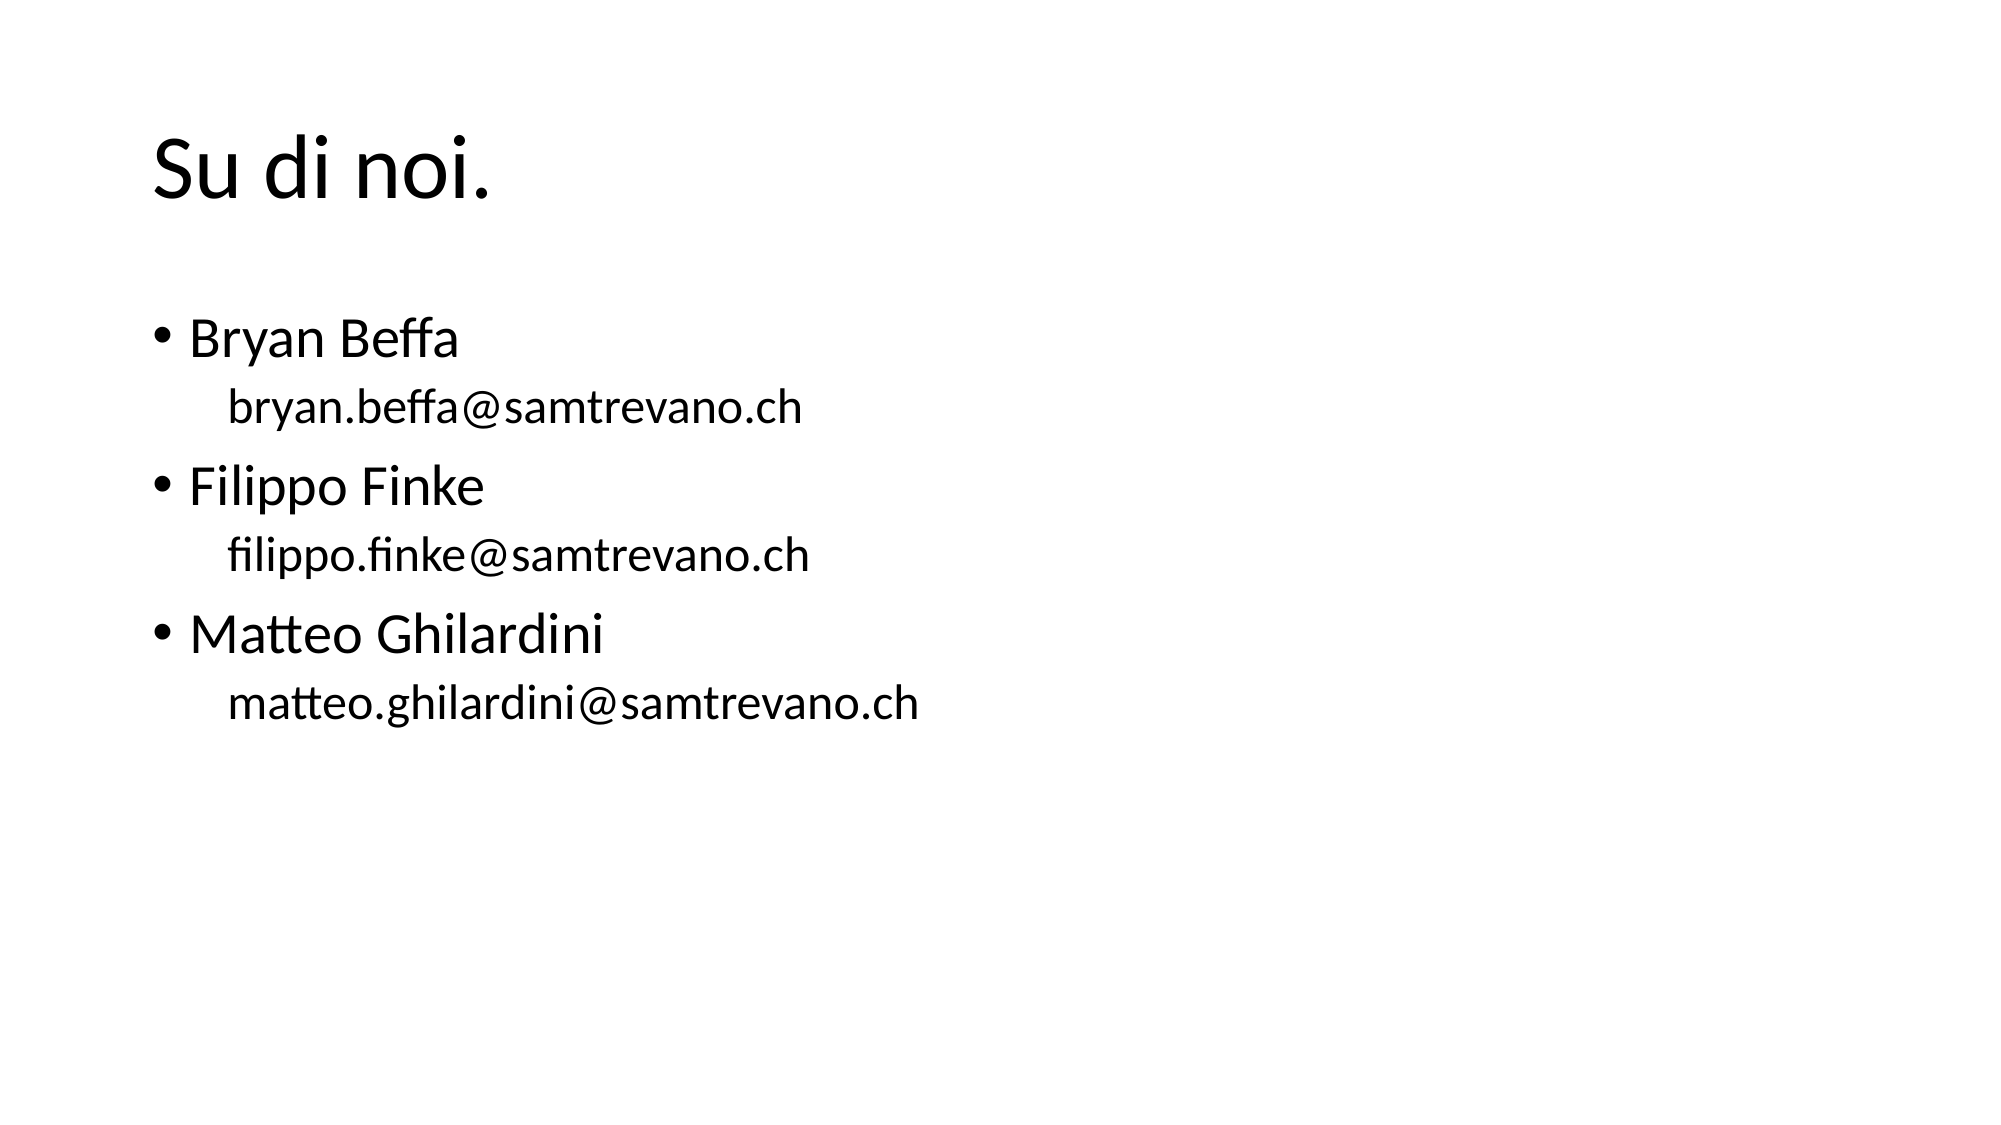

# Su di noi.
Bryan Beffa
bryan.beffa@samtrevano.ch
Filippo Finke
filippo.finke@samtrevano.ch
Matteo Ghilardini
matteo.ghilardini@samtrevano.ch